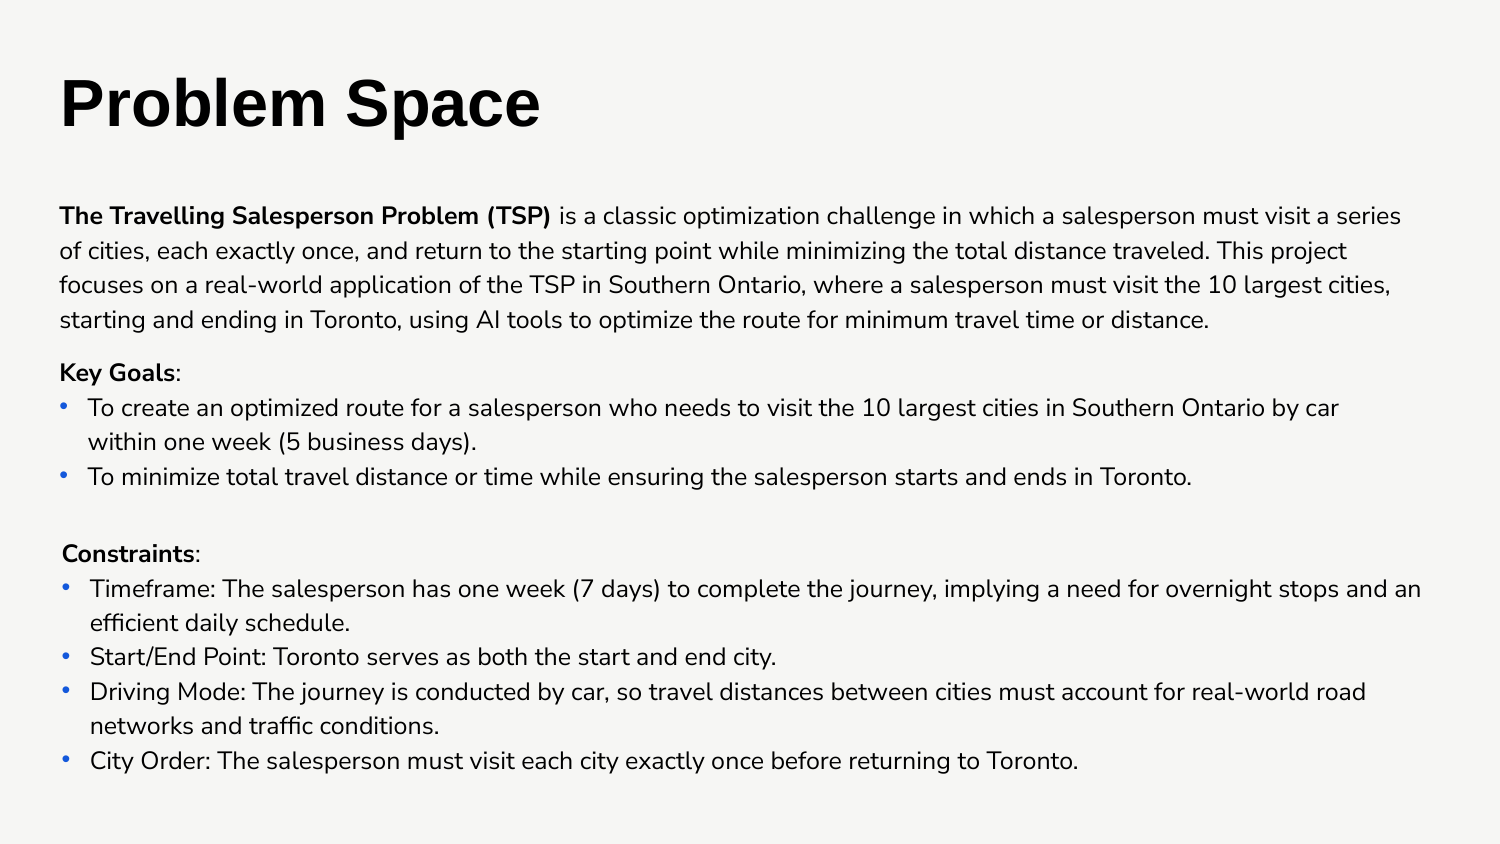

# Problem Space
The Travelling Salesperson Problem (TSP) is a classic optimization challenge in which a salesperson must visit a series of cities, each exactly once, and return to the starting point while minimizing the total distance traveled. This project focuses on a real-world application of the TSP in Southern Ontario, where a salesperson must visit the 10 largest cities, starting and ending in Toronto, using AI tools to optimize the route for minimum travel time or distance.
Key Goals:
To create an optimized route for a salesperson who needs to visit the 10 largest cities in Southern Ontario by car within one week (5 business days).
To minimize total travel distance or time while ensuring the salesperson starts and ends in Toronto.
Constraints:
Timeframe: The salesperson has one week (7 days) to complete the journey, implying a need for overnight stops and an efficient daily schedule.
Start/End Point: Toronto serves as both the start and end city.
Driving Mode: The journey is conducted by car, so travel distances between cities must account for real-world road networks and traffic conditions.
City Order: The salesperson must visit each city exactly once before returning to Toronto.